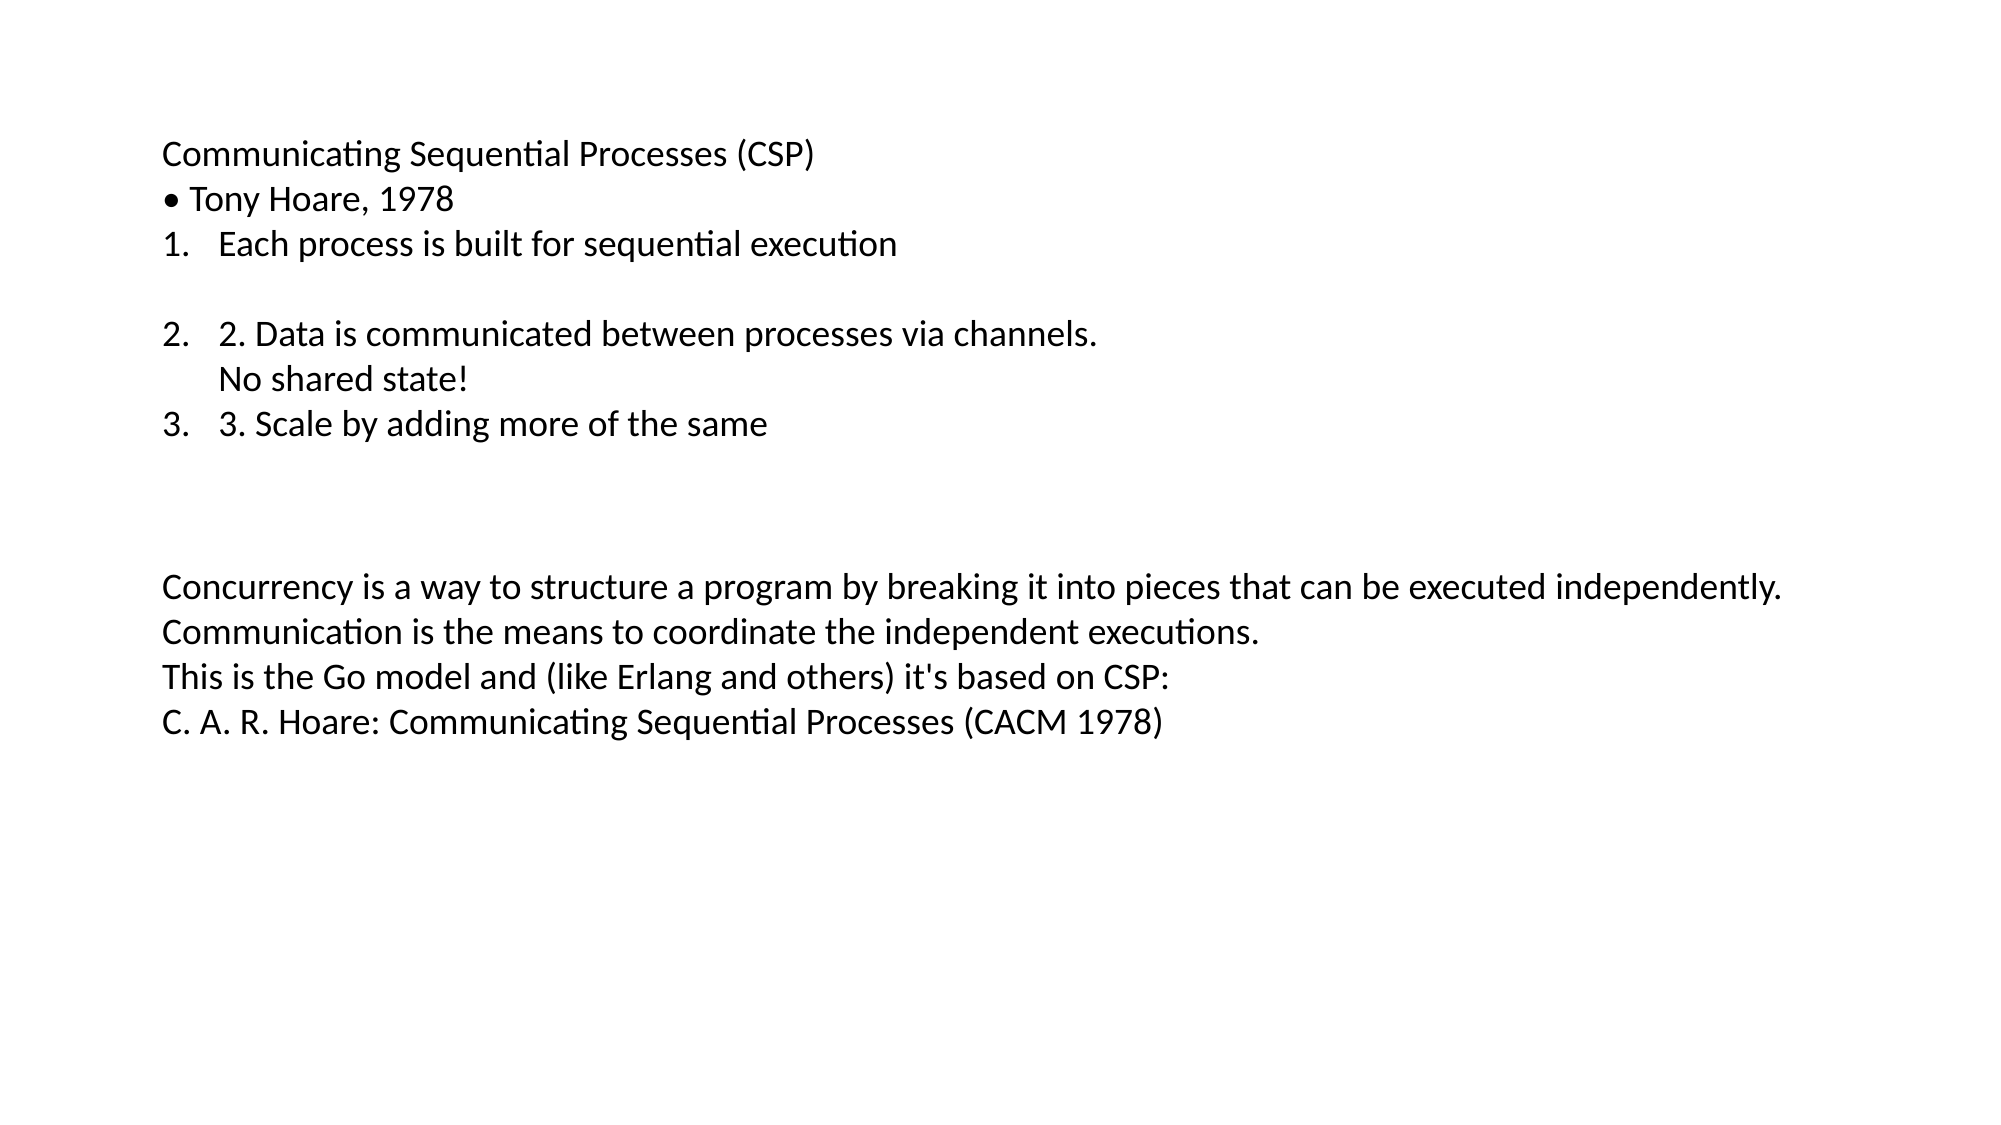

Communicating Sequential Processes (CSP)
• Tony Hoare, 1978
Each process is built for sequential execution

2. Data is communicated between processes via channels. No shared state!
3. Scale by adding more of the same
Concurrency is a way to structure a program by breaking it into pieces that can be executed independently.
Communication is the means to coordinate the independent executions.
This is the Go model and (like Erlang and others) it's based on CSP:
C. A. R. Hoare: Communicating Sequential Processes (CACM 1978)